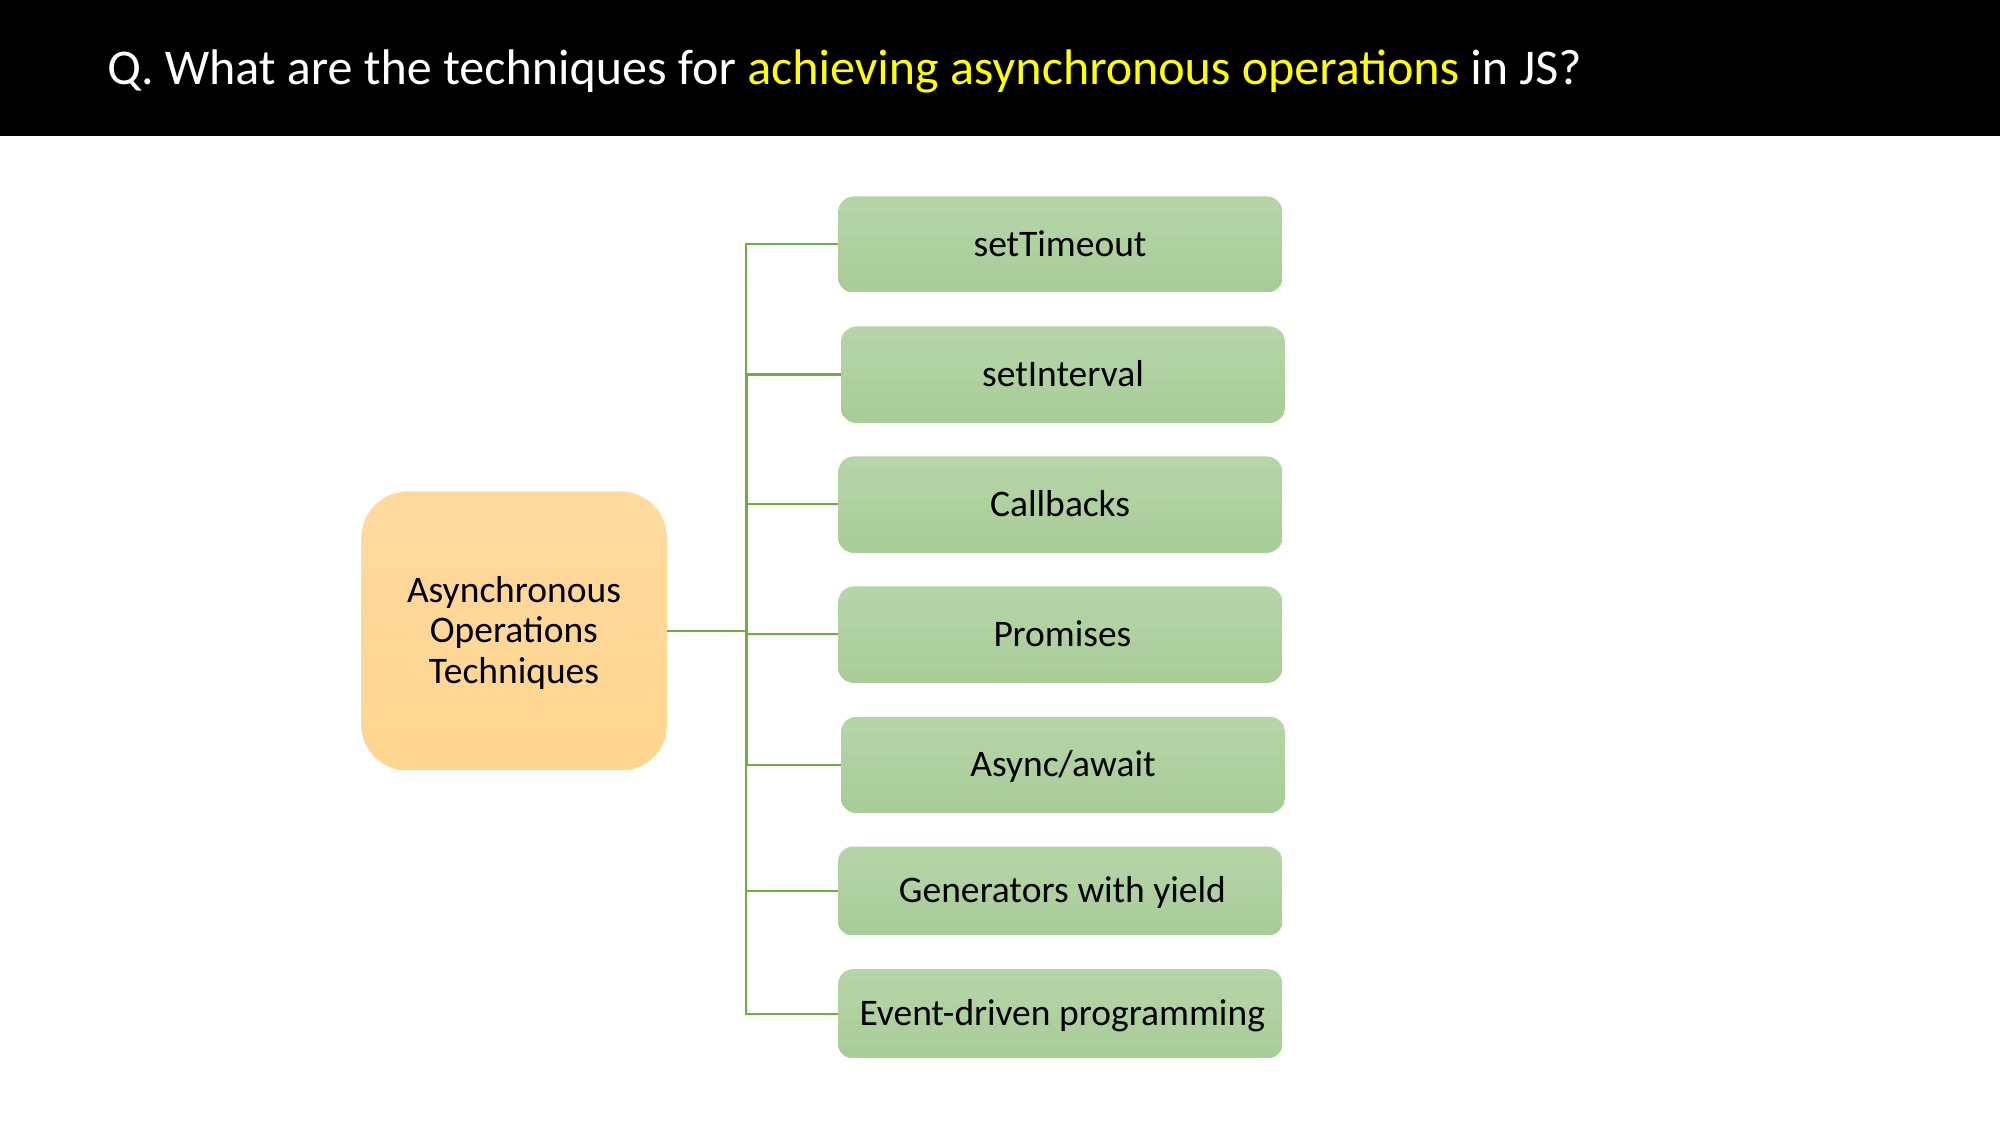

# Q. What are the techniques for achieving asynchronous operations in JS?

Asynchronous Operations Techniques
setTimeout
setInterval
Callbacks
Promises
Async/await
Generators with yield
Event-driven programming